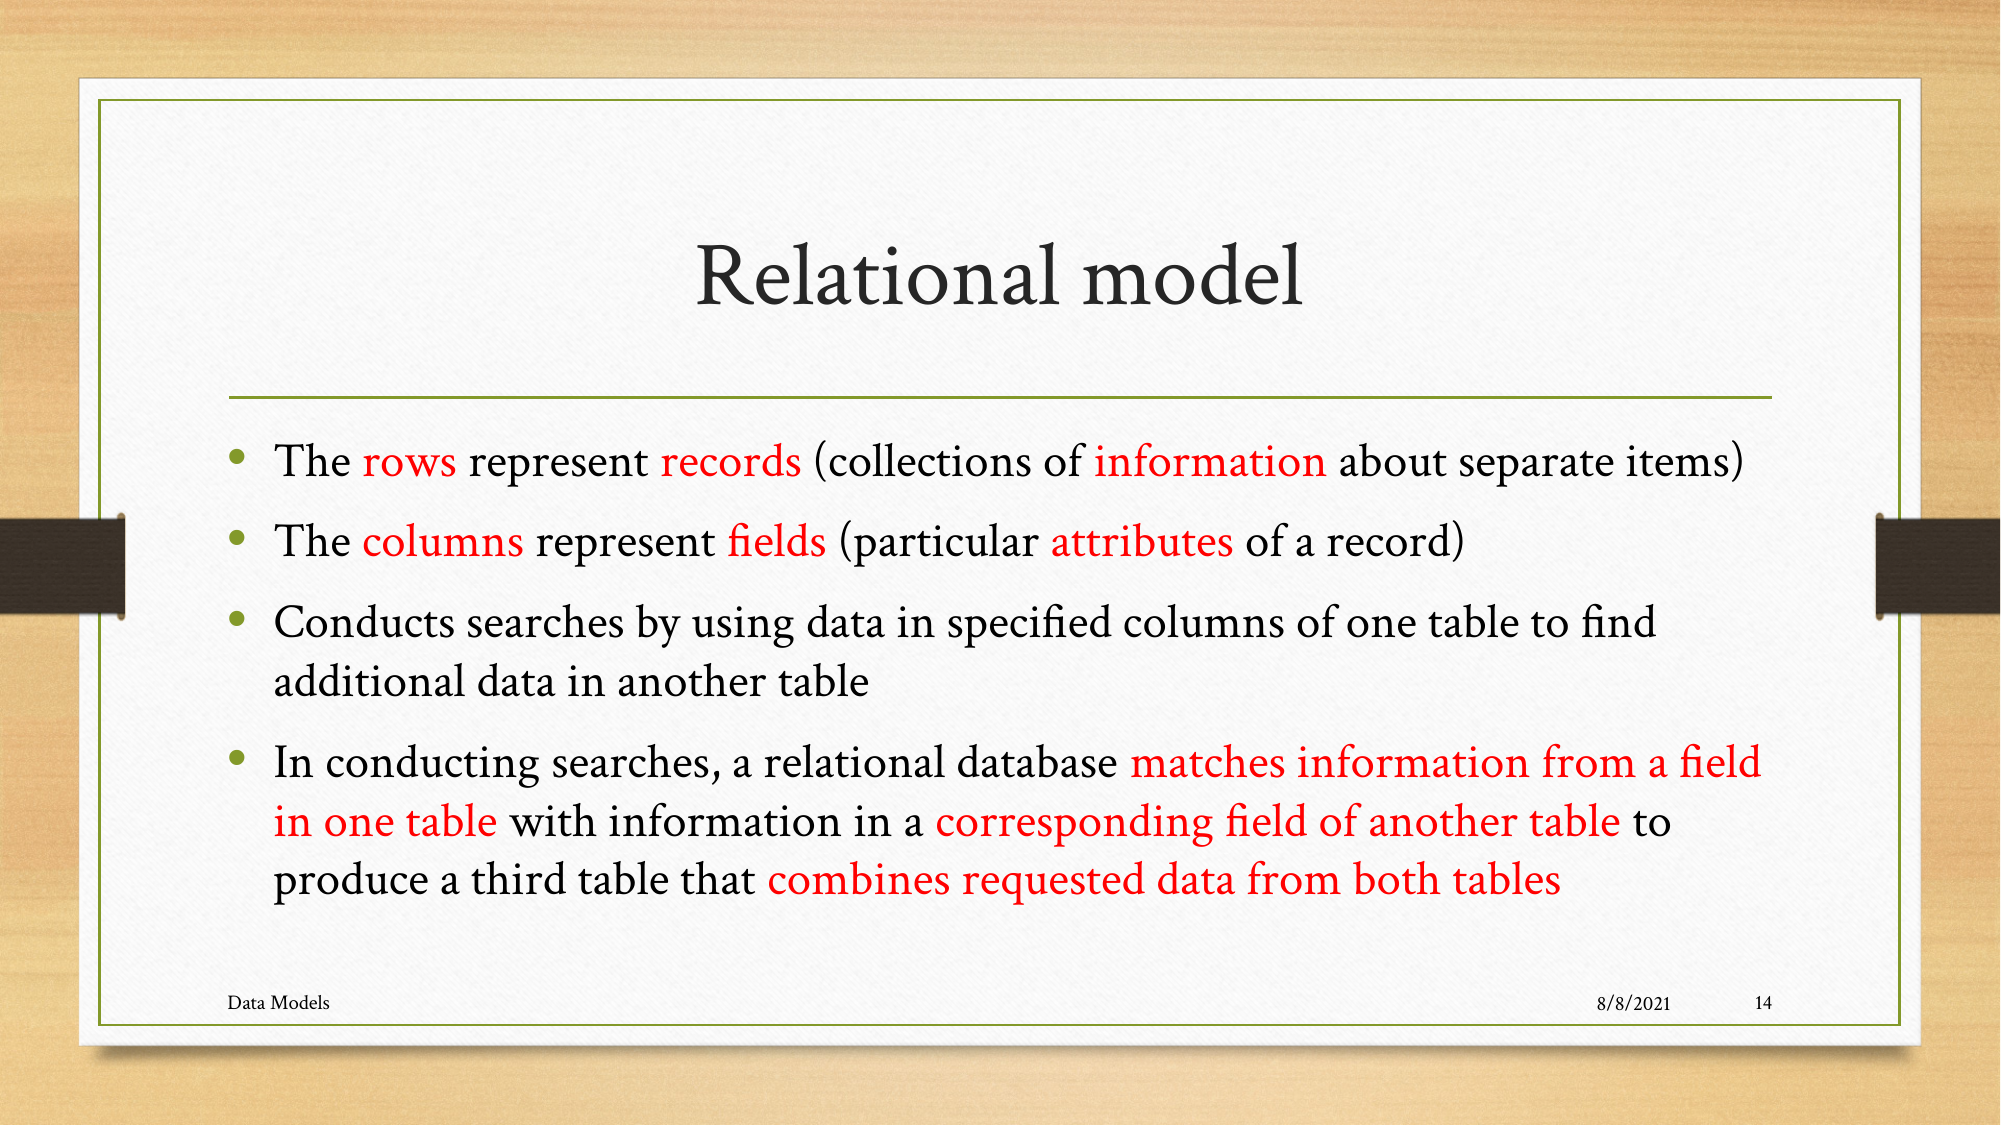

# Relational model
The rows represent records (collections of information about separate items)
The columns represent fields (particular attributes of a record)
Conducts searches by using data in specified columns of one table to find additional data in another table
In conducting searches, a relational database matches information from a field in one table with information in a corresponding field of another table to produce a third table that combines requested data from both tables
Data Models
8/8/2021
14